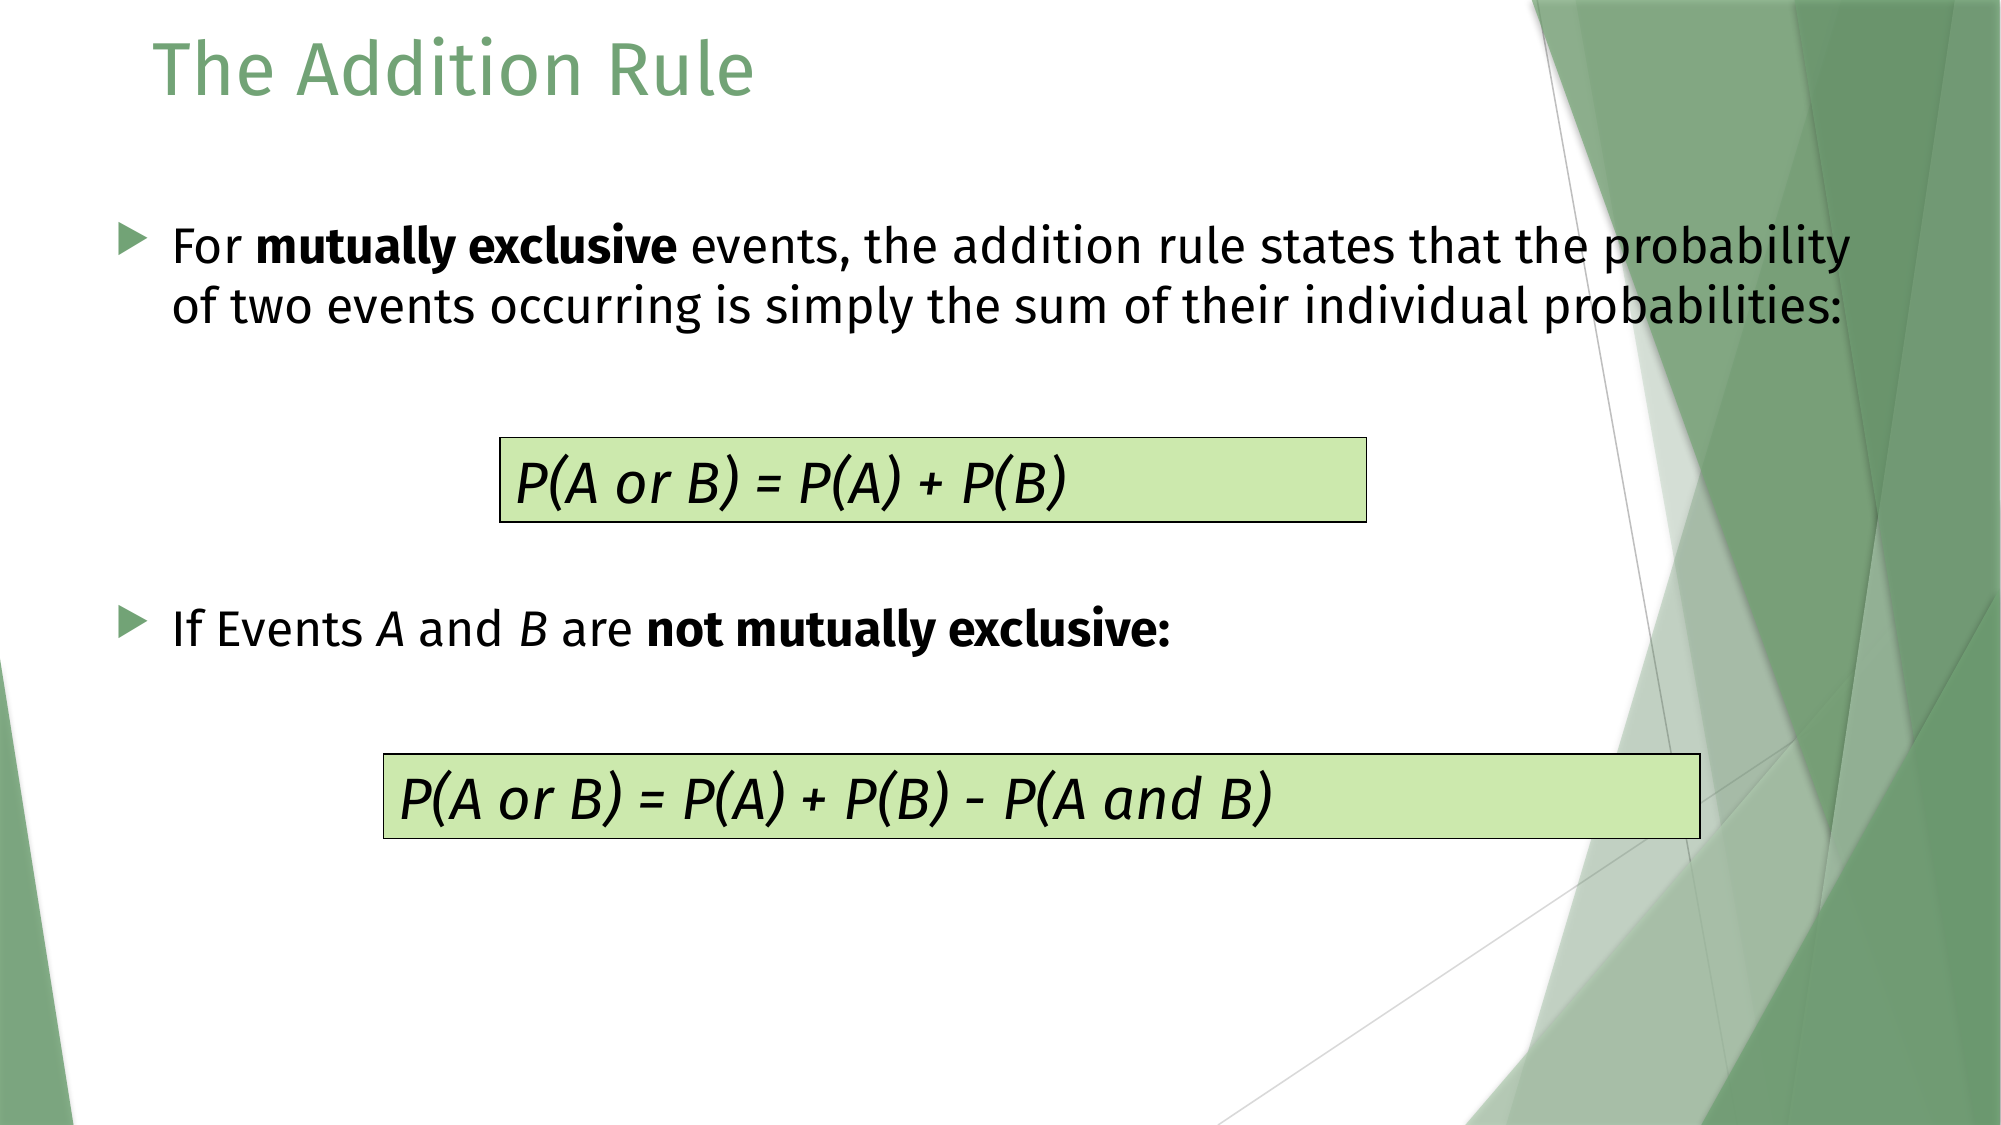

# The Addition Rule
For mutually exclusive events, the addition rule states that the probability of two events occurring is simply the sum of their individual probabilities:

If Events A and B are not mutually exclusive:
P(A or B) = P(A) + P(B)
P(A or B) = P(A) + P(B) - P(A and B)